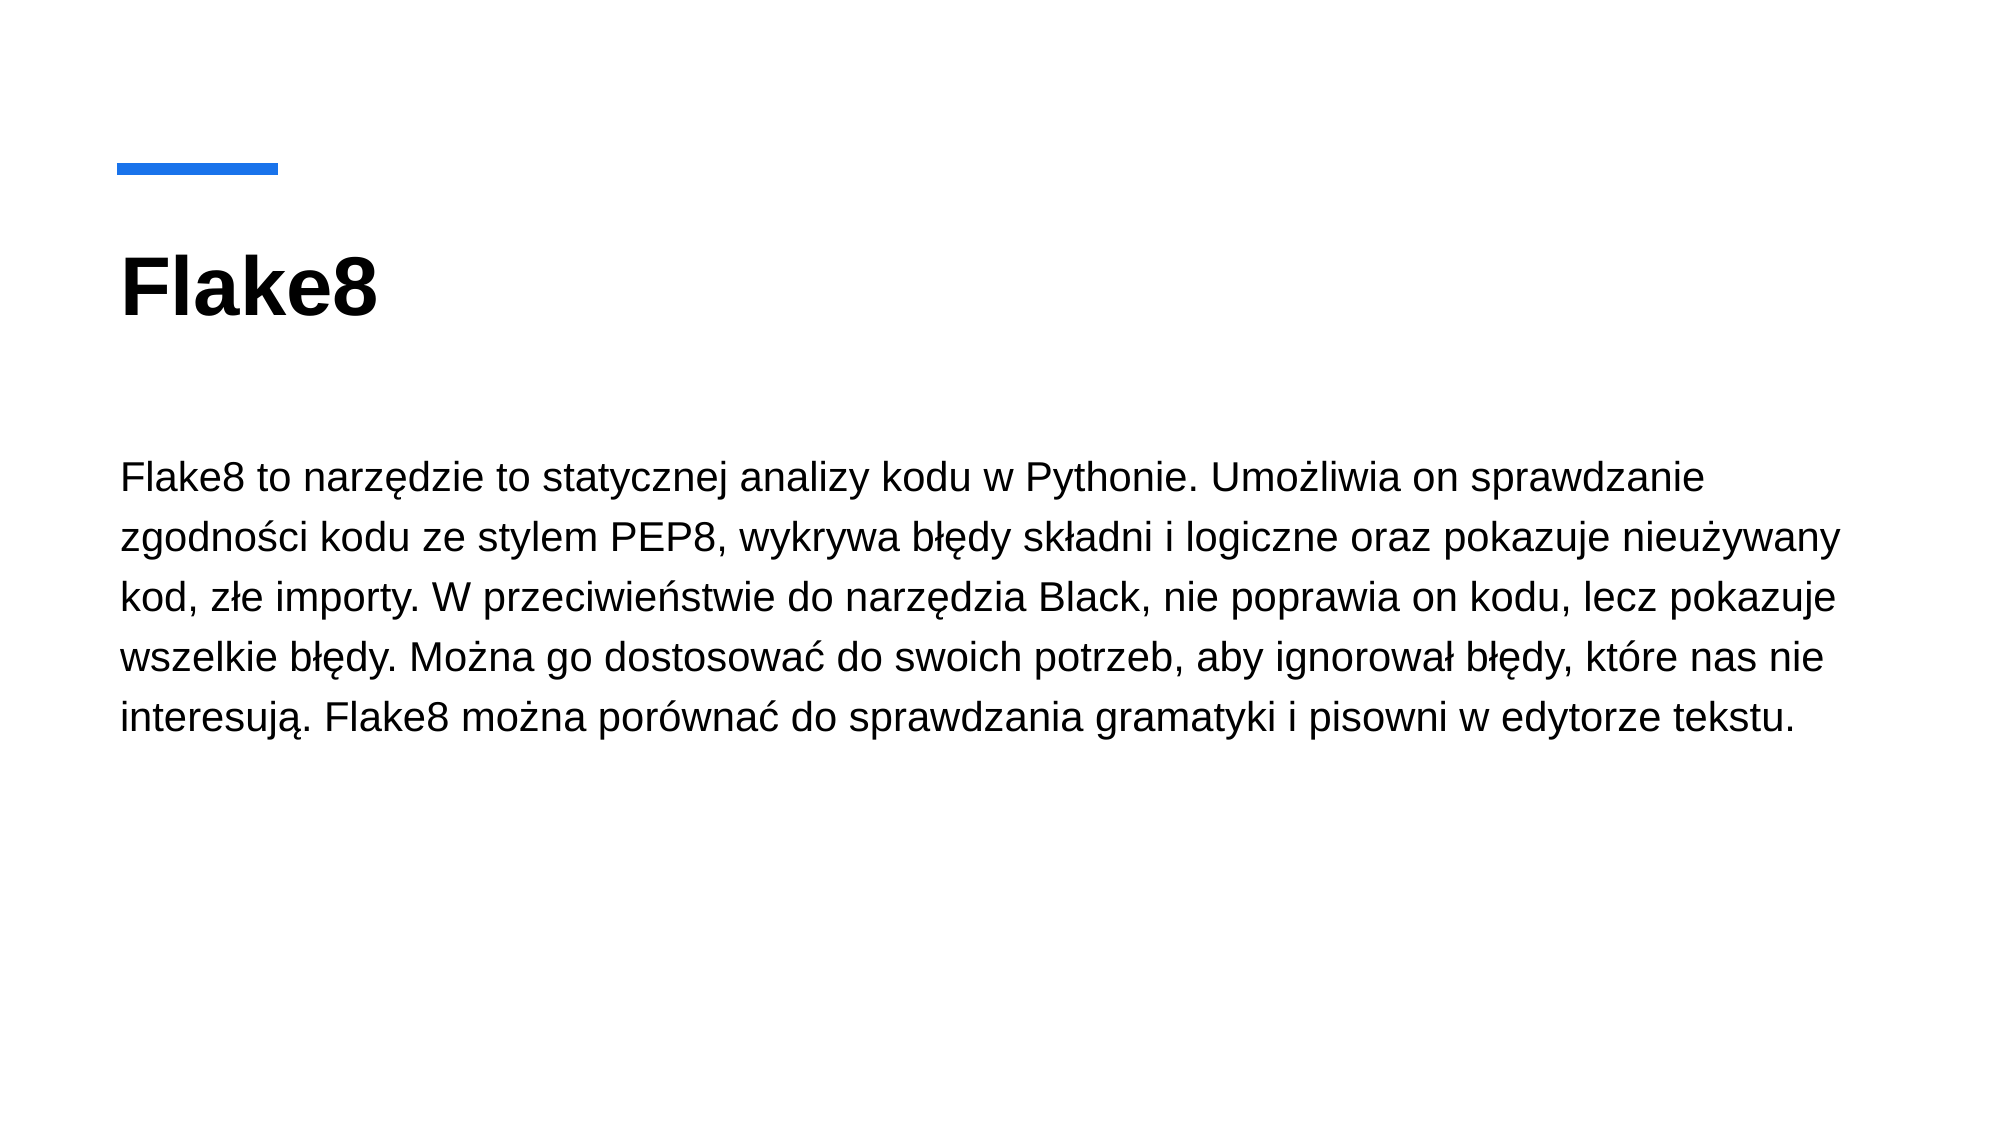

# Flake8
Flake8 to narzędzie to statycznej analizy kodu w Pythonie. Umożliwia on sprawdzanie zgodności kodu ze stylem PEP8, wykrywa błędy składni i logiczne oraz pokazuje nieużywany kod, złe importy. W przeciwieństwie do narzędzia Black, nie poprawia on kodu, lecz pokazuje wszelkie błędy. Można go dostosować do swoich potrzeb, aby ignorował błędy, które nas nie interesują. Flake8 można porównać do sprawdzania gramatyki i pisowni w edytorze tekstu.